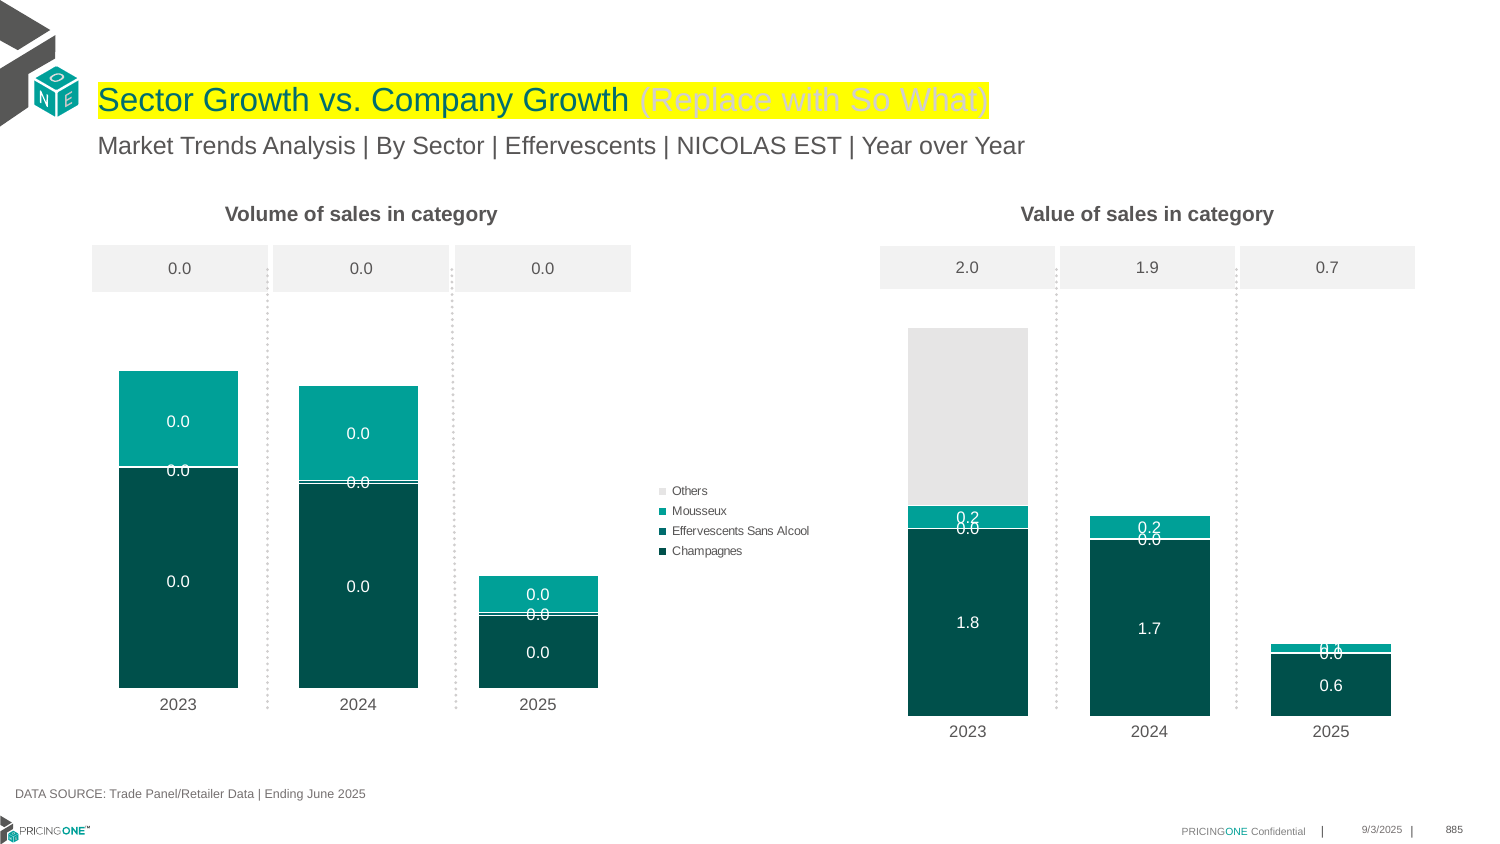

# Sector Growth vs. Company Growth (Replace with So What)
Market Trends Analysis | By Sector | Effervescents | NICOLAS EST | Year over Year
| Value of sales in category |  |  |
| --- | --- | --- |
| 2.0 | 1.9 | 0.7 |
| Volume of sales in category |  |  |
| --- | --- | --- |
| 0.0 | 0.0 | 0.0 |

### Chart

| Category | Champagnes | Effervescents Sans Alcool | Mousseux | Others |
|---|---|---|---|---|
| 2023 | 1.788897 | 0.00425 | 0.220151 | 1.697000000160187 |
| 2024 | 1.68546 | 0.009731 | 0.223972 | 0.0 |
| 2025 | 0.594279 | 0.008629 | 0.089687 | 0.0 |

### Chart

| Category | Champagnes | Effervescents Sans Alcool | Mousseux | Others |
|---|---|---|---|---|
| 2023 | 0.033909 | 0.000225 | 0.01463 | 0.0 |
| 2024 | 0.031441 | 0.000506 | 0.014613 | -1.455191522836685e-11 |
| 2025 | 0.011309 | 0.000342 | 0.005801 | 0.0 |
DATA SOURCE: Trade Panel/Retailer Data | Ending June 2025

9/3/2025
885